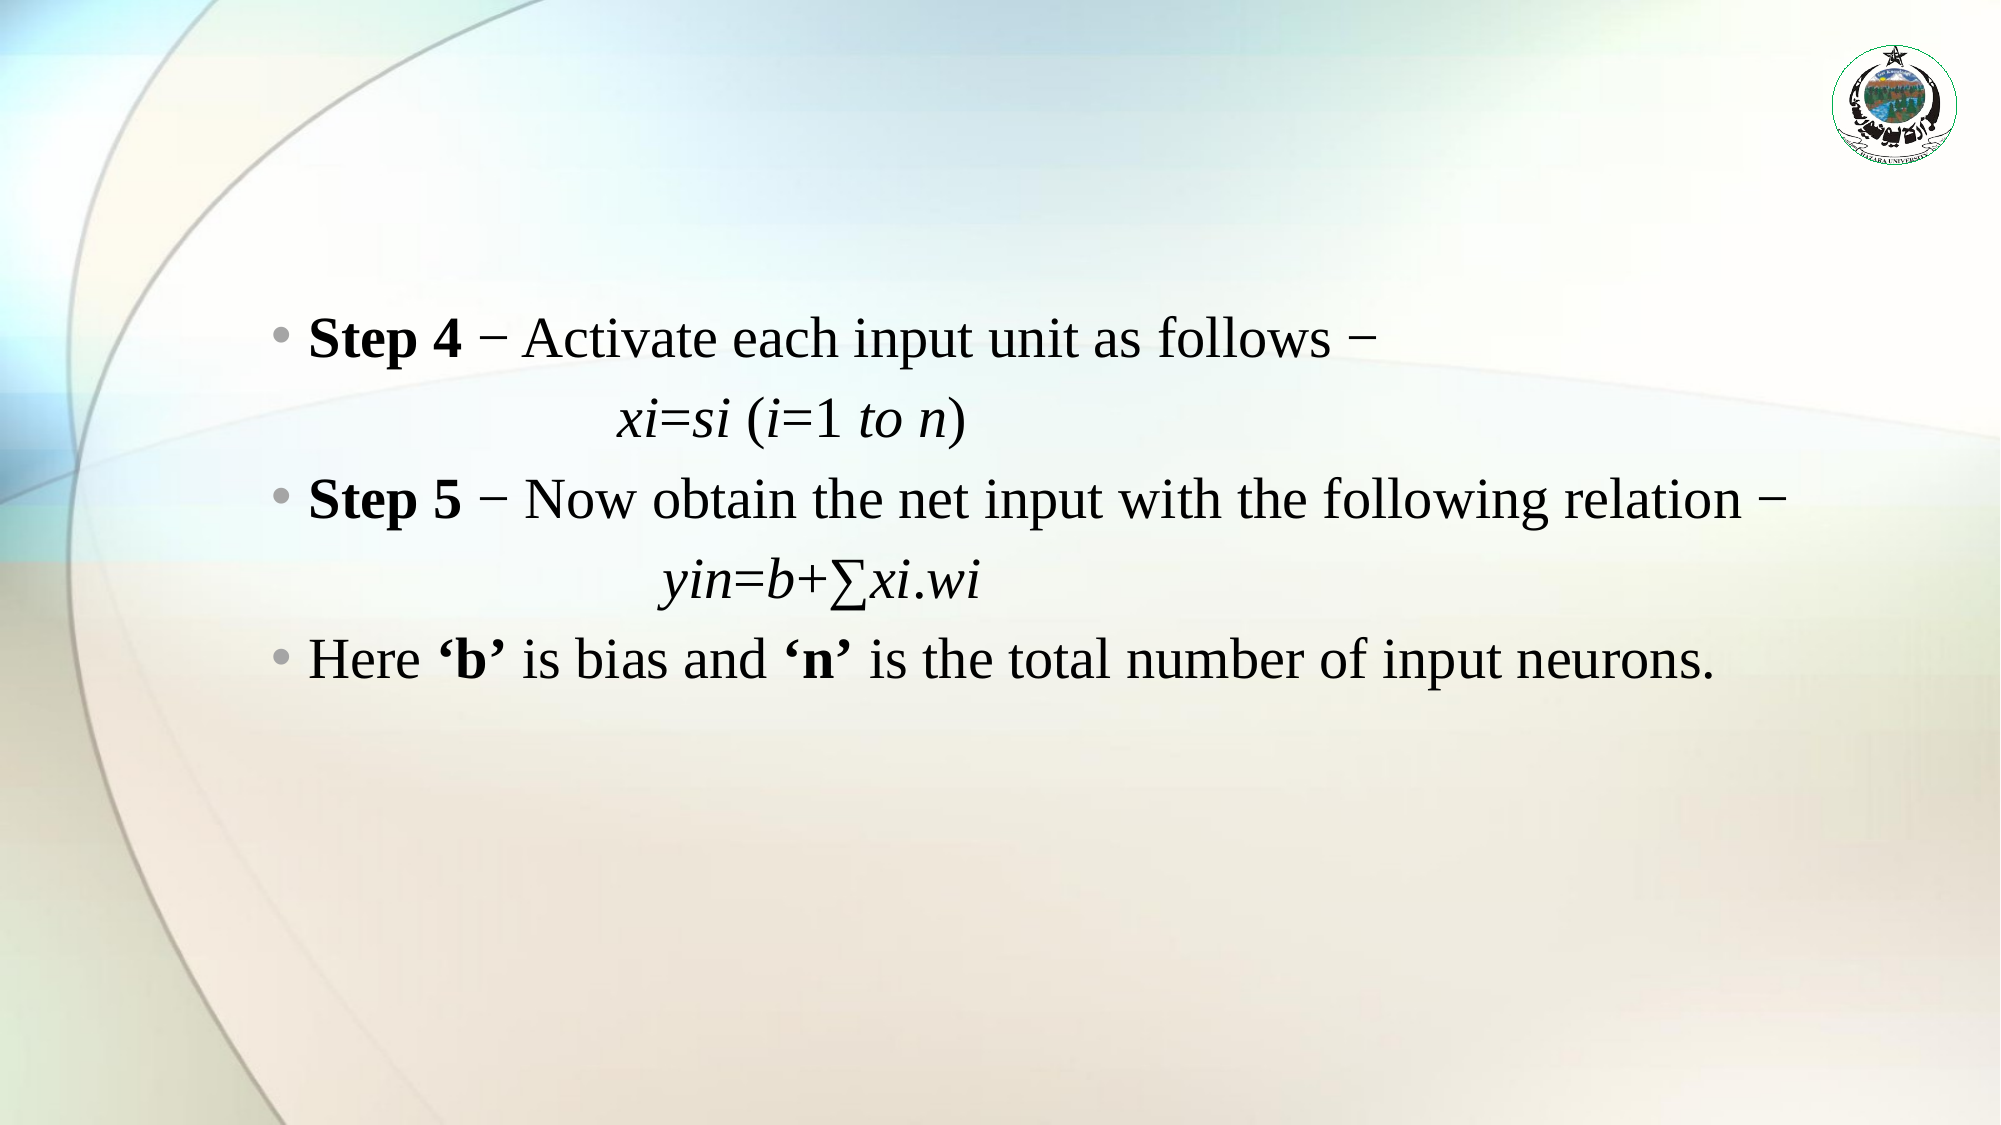

#
Step 4 − Activate each input unit as follows −
                                 xi=si (i=1 to n)
Step 5 − Now obtain the net input with the following relation −
                           yin=b+∑xi.wi
Here ‘b’ is bias and ‘n’ is the total number of input neurons.